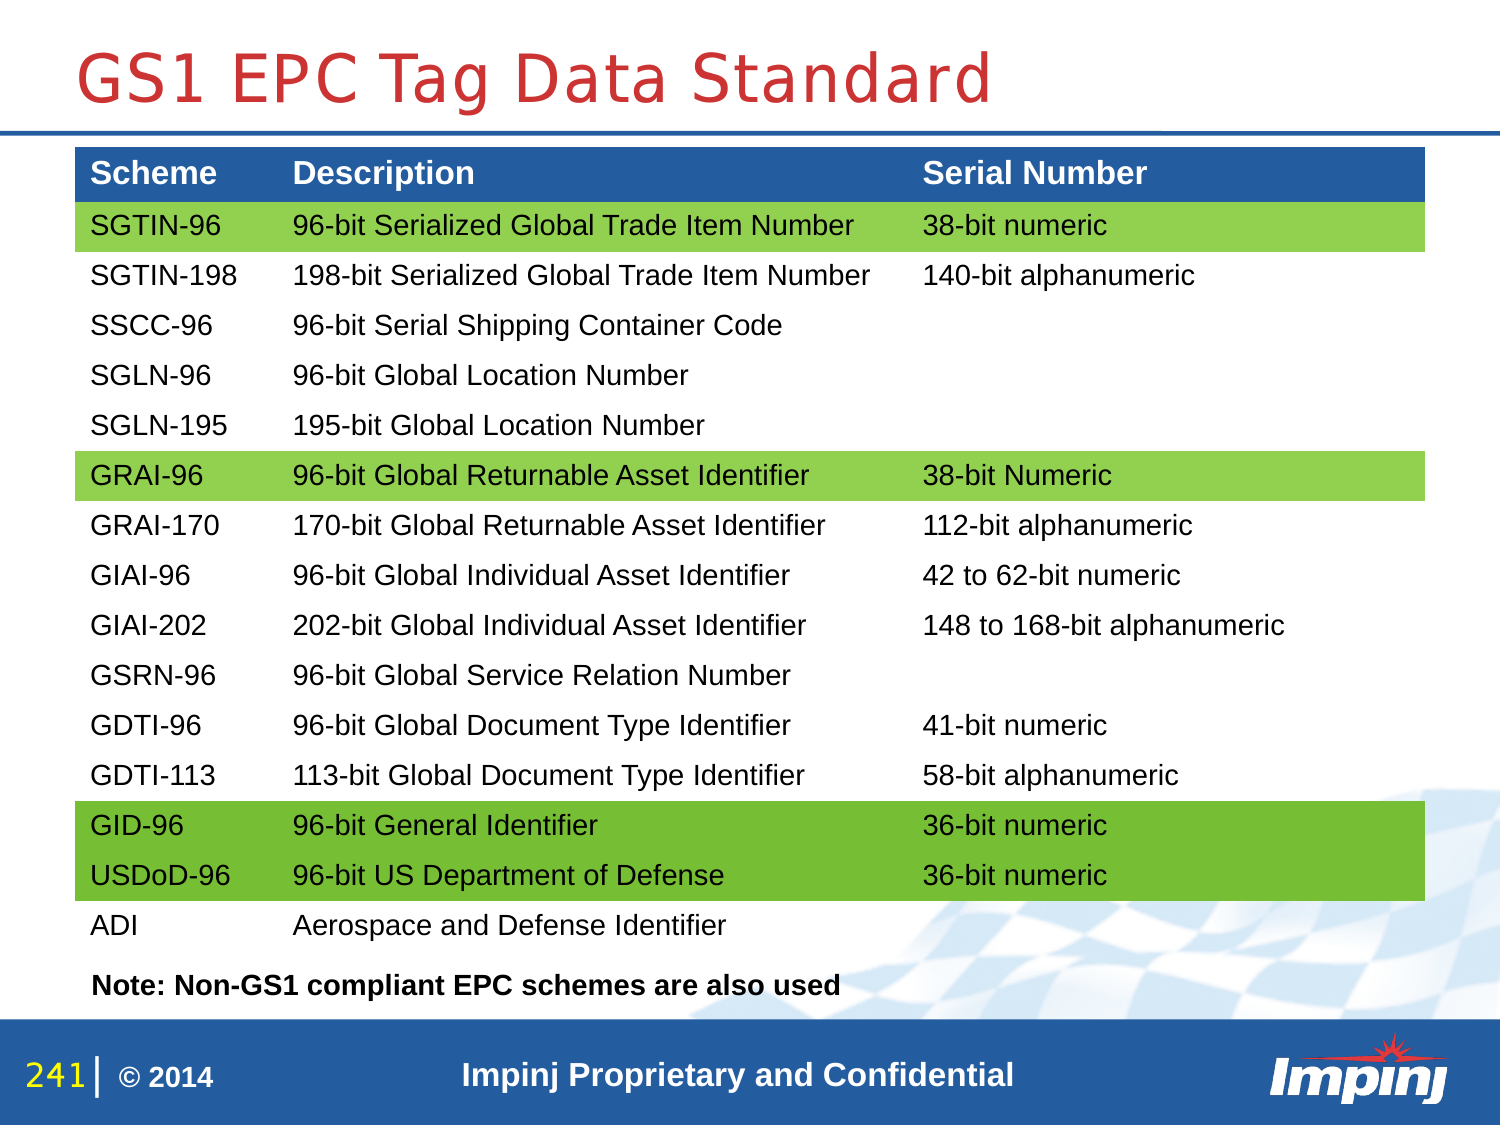

# GS1 EPC Tag Data Standard
| Scheme | Description | Serial Number |
| --- | --- | --- |
| SGTIN-96 | 96-bit Serialized Global Trade Item Number | 38-bit numeric |
| SGTIN-198 | 198-bit Serialized Global Trade Item Number | 140-bit alphanumeric |
| SSCC-96 | 96-bit Serial Shipping Container Code |  |
| SGLN-96 | 96-bit Global Location Number |  |
| SGLN-195 | 195-bit Global Location Number |  |
| GRAI-96 | 96-bit Global Returnable Asset Identifier | 38-bit Numeric |
| GRAI-170 | 170-bit Global Returnable Asset Identifier | 112-bit alphanumeric |
| GIAI-96 | 96-bit Global Individual Asset Identifier | 42 to 62-bit numeric |
| GIAI-202 | 202-bit Global Individual Asset Identifier | 148 to 168-bit alphanumeric |
| GSRN-96 | 96-bit Global Service Relation Number |  |
| GDTI-96 | 96-bit Global Document Type Identifier | 41-bit numeric |
| GDTI-113 | 113-bit Global Document Type Identifier | 58-bit alphanumeric |
| GID-96 | 96-bit General Identifier | 36-bit numeric |
| USDoD-96 | 96-bit US Department of Defense | 36-bit numeric |
| ADI | Aerospace and Defense Identifier |  |
Note: Non-GS1 compliant EPC schemes are also used